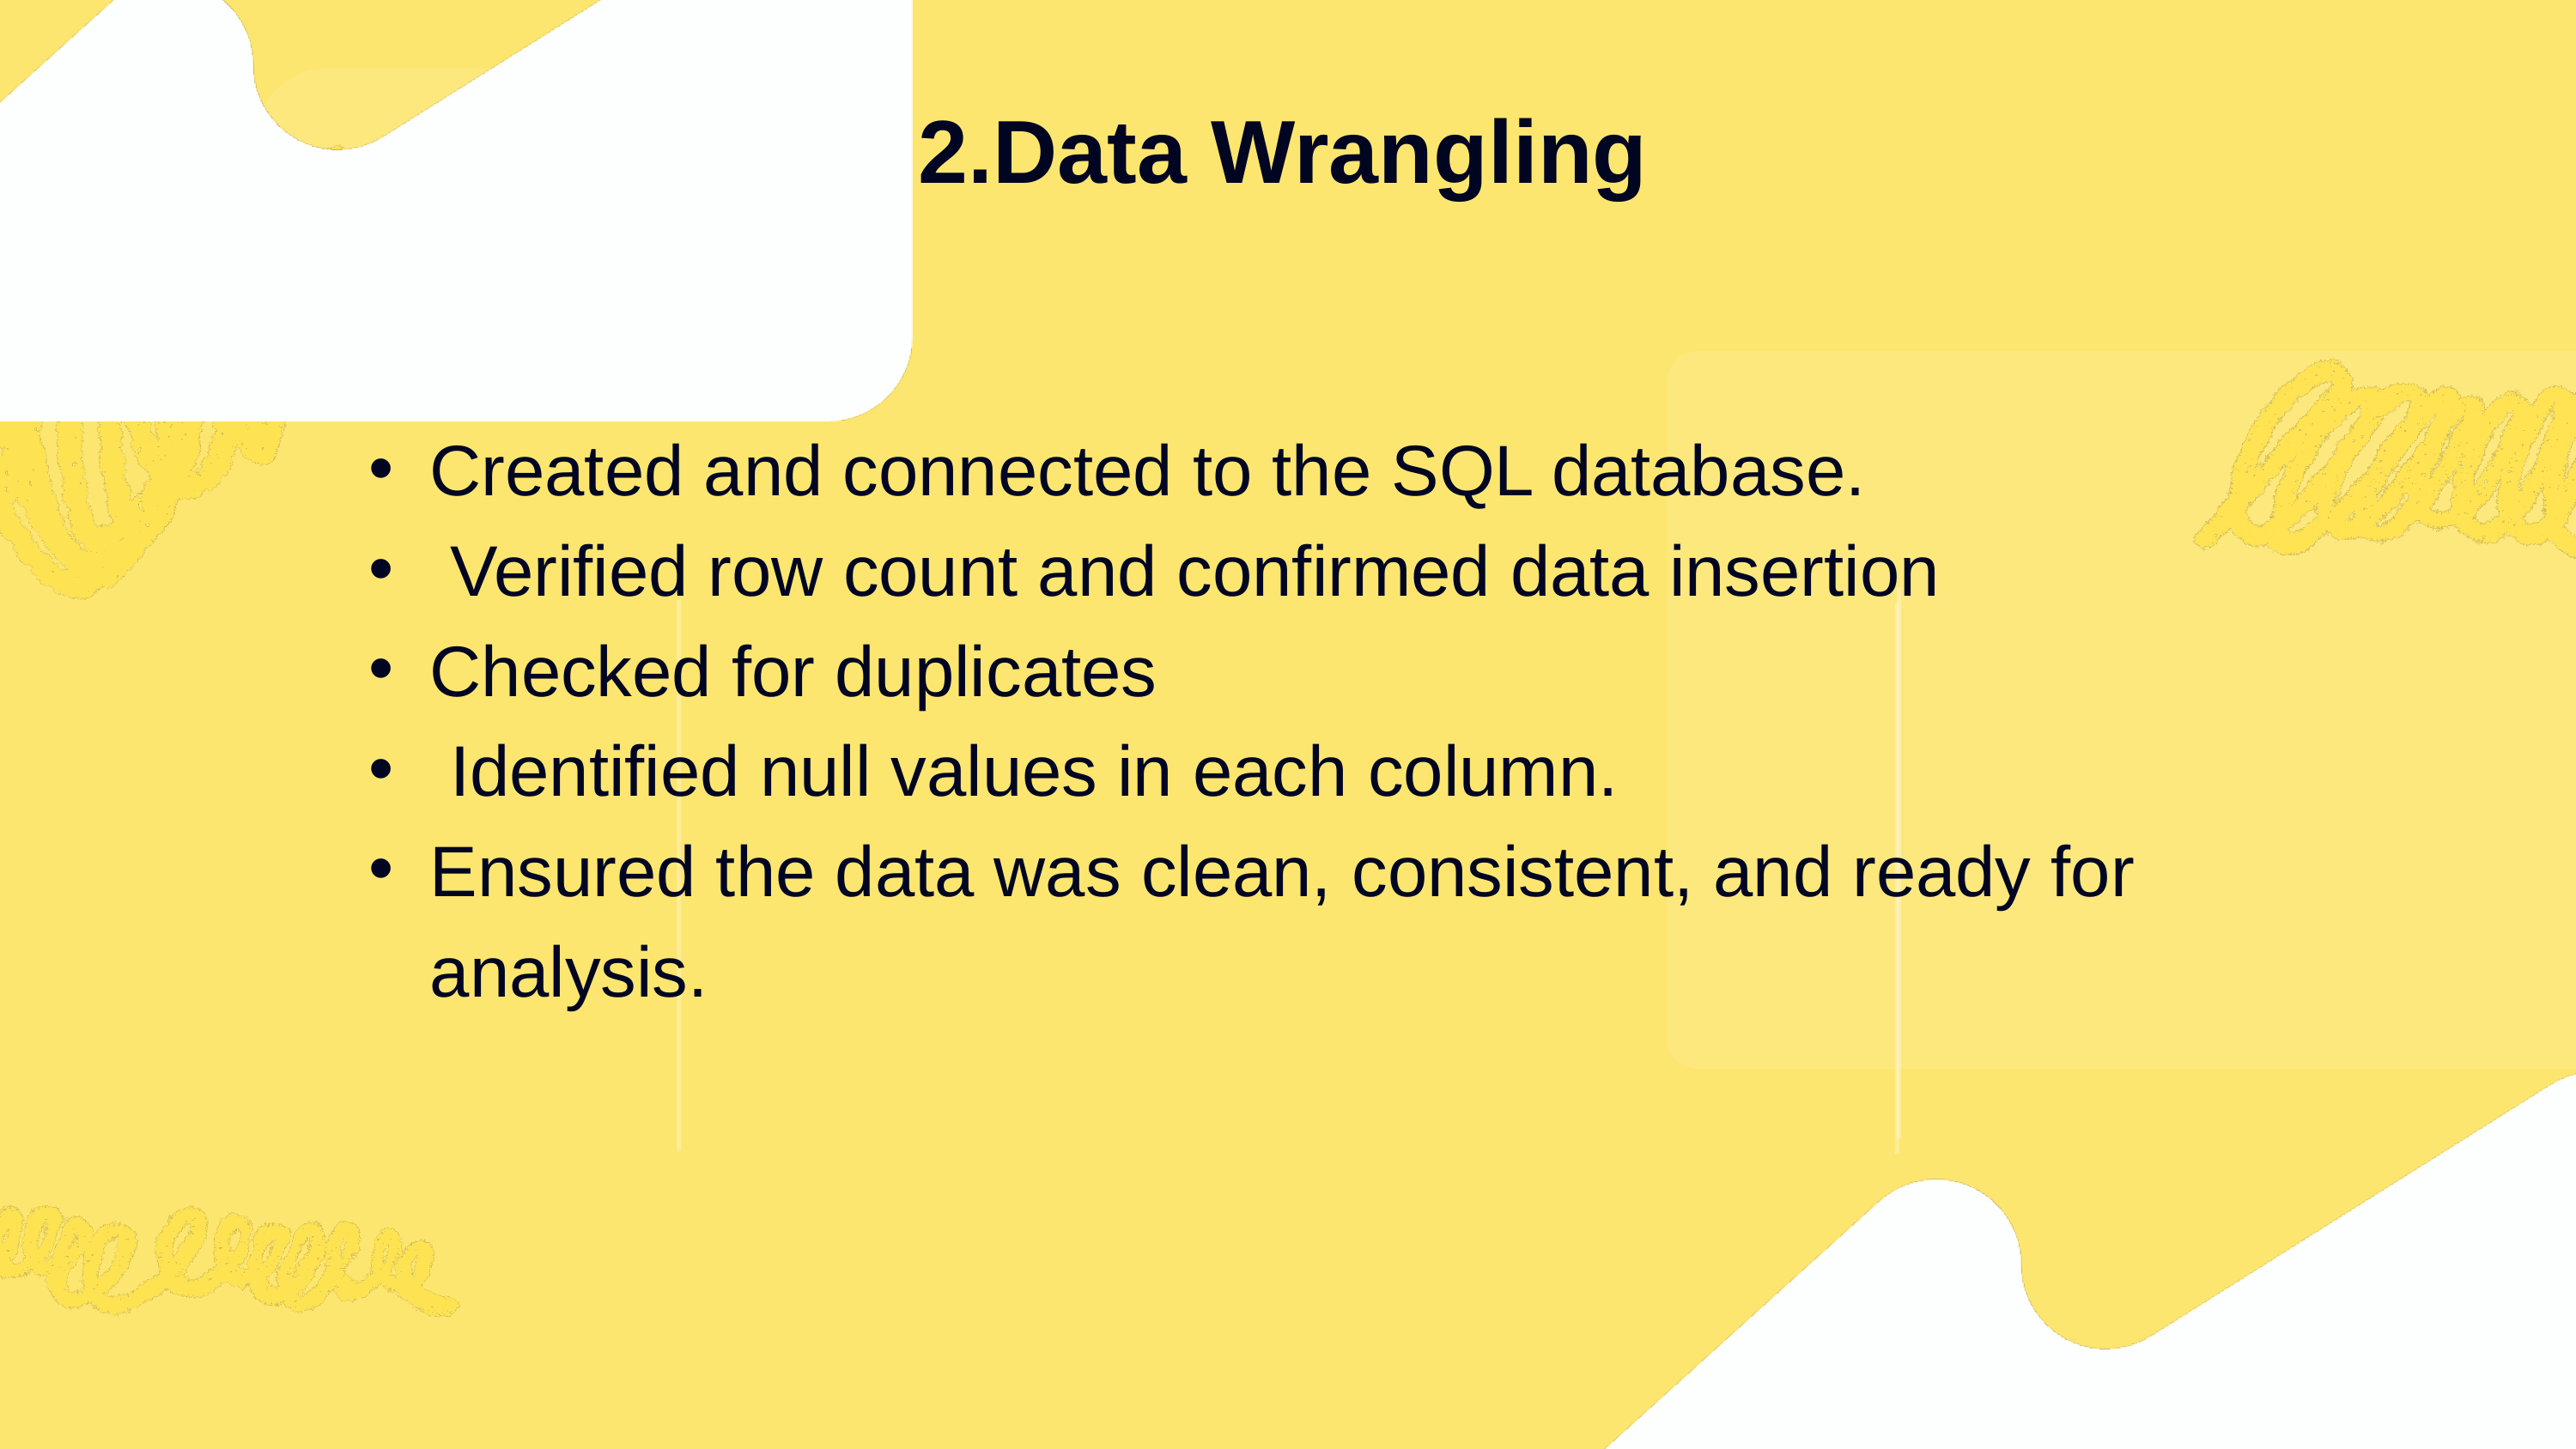

2.Data Wrangling

Created and connected to the SQL database.
 Verified row count and confirmed data insertion
Checked for duplicates
 Identified null values in each column.
Ensured the data was clean, consistent, and ready for analysis.